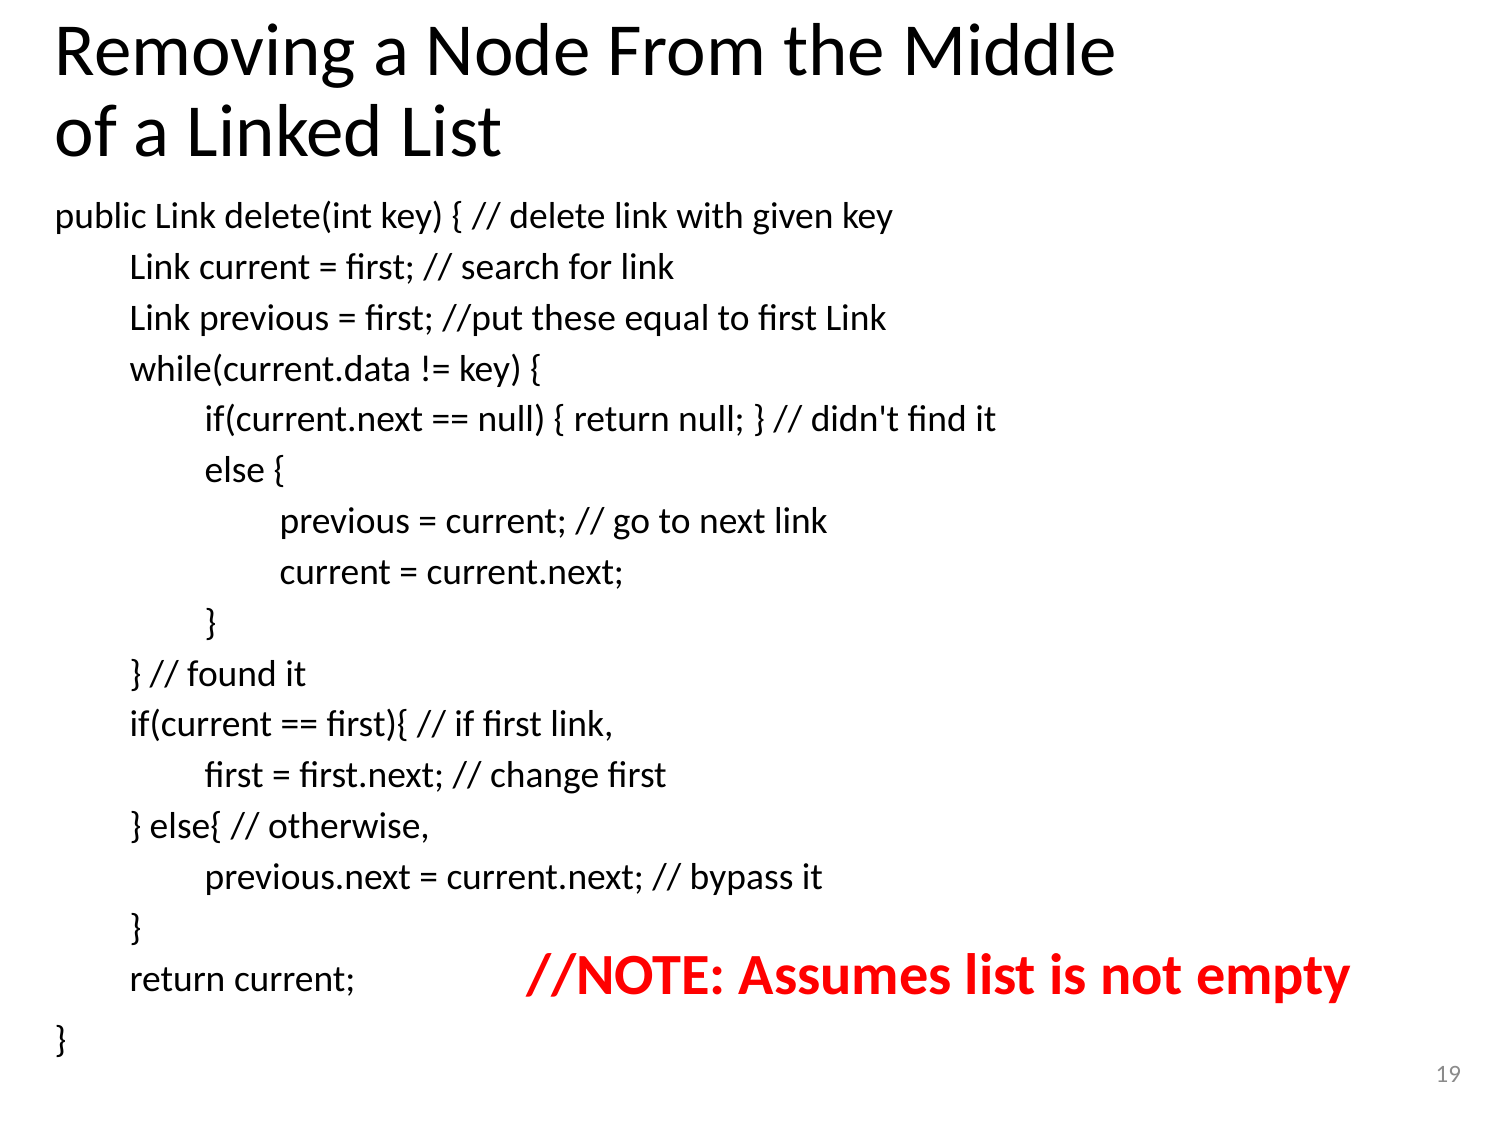

# Removing a Node From the Middle of a Linked List
public Link delete(int key) { // delete link with given key
Link current = first; // search for link
Link previous = first; //put these equal to first Link
while(current.data != key) {
if(current.next == null) { return null; } // didn't find it
else {
previous = current; // go to next link
current = current.next;
}
} // found it
if(current == first){ // if first link,
first = first.next; // change first
} else{ // otherwise,
previous.next = current.next; // bypass it
}
return current;
}
//NOTE: Assumes list is not empty
19